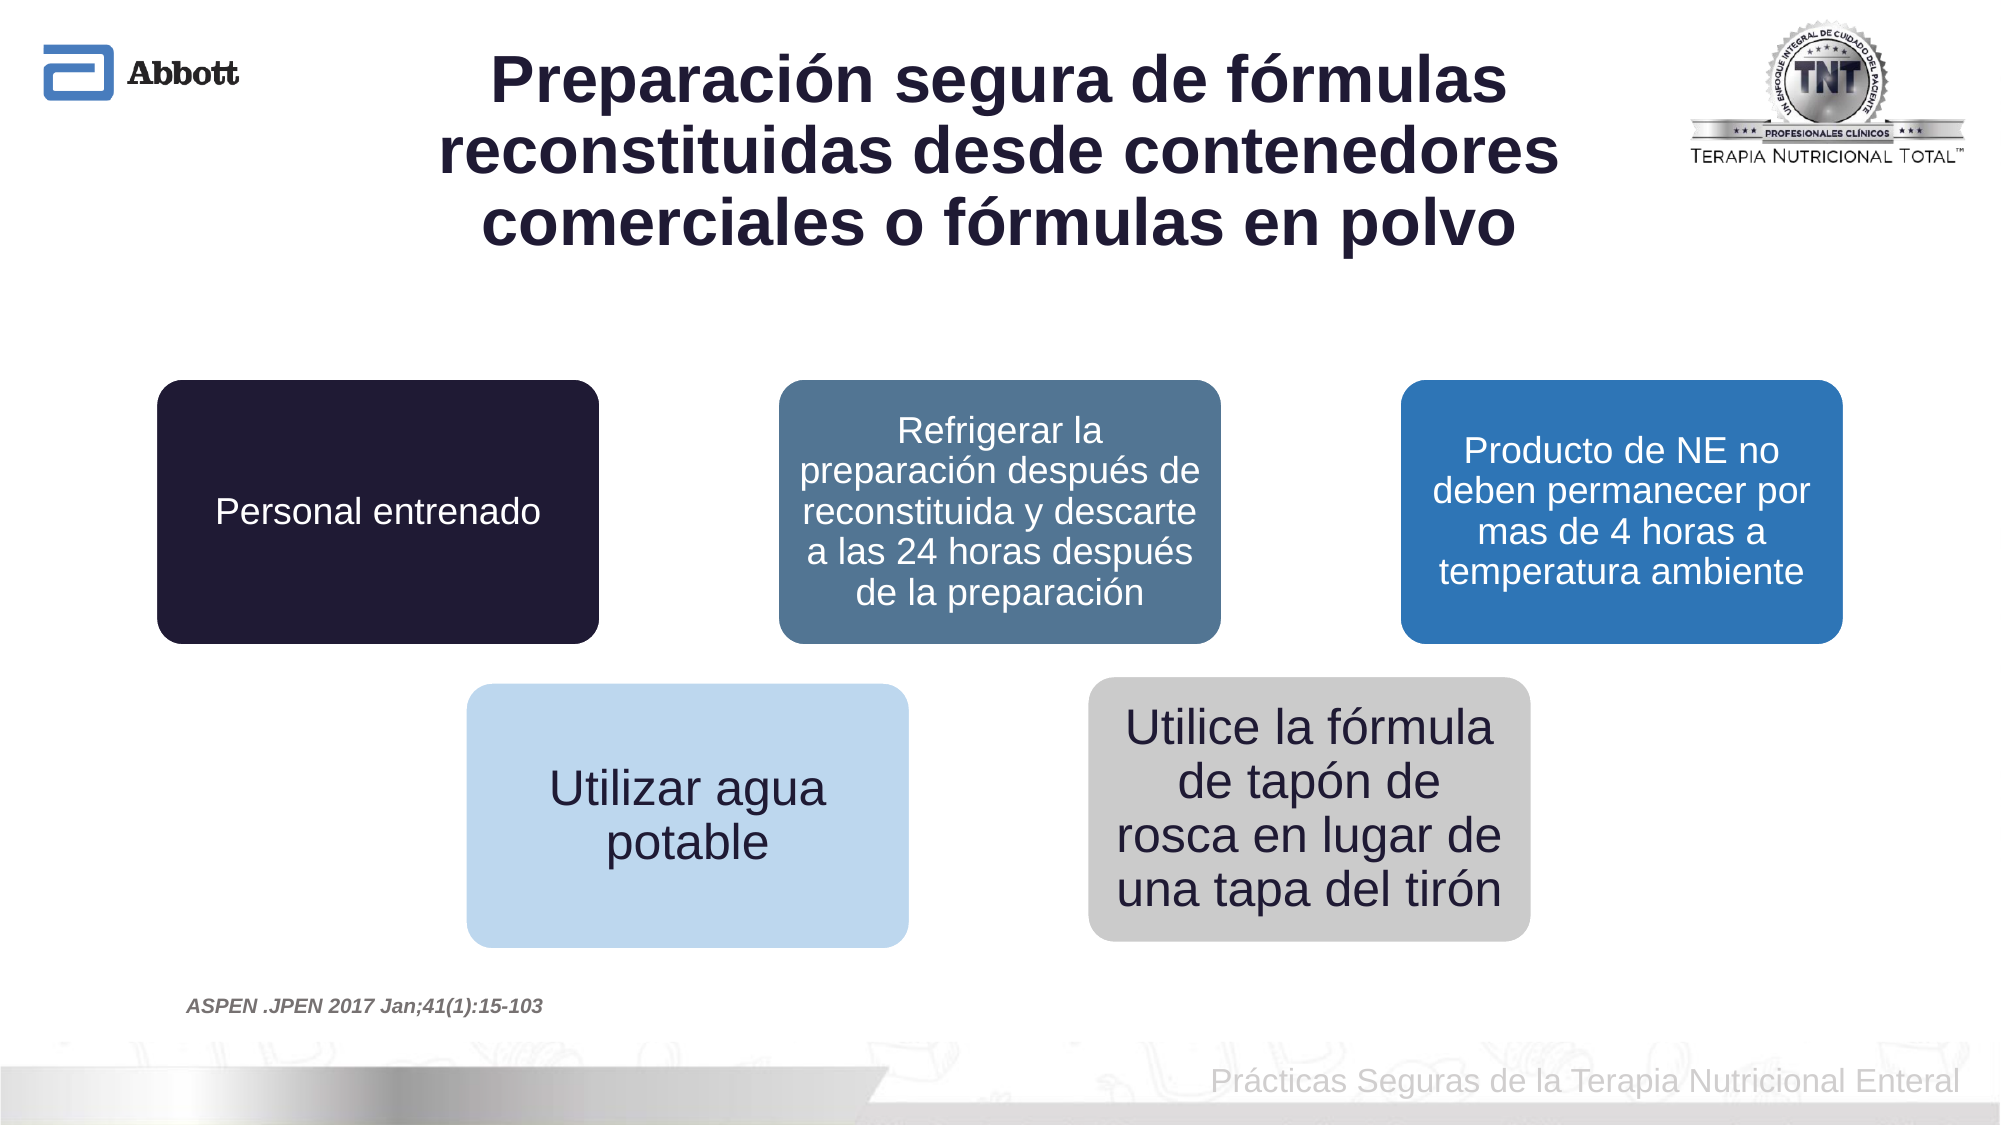

# Preparación segura de fórmulas reconstituidas desde contenedores comerciales o fórmulas en polvo
Personal entrenado
Refrigerar la preparación después de reconstituida y descarte a las 24 horas después de la preparación
Producto de NE no deben permanecer por mas de 4 horas a temperatura ambiente
Utilice la fórmula de tapón de rosca en lugar de una tapa del tirón
Utilizar agua potable
ASPEN .JPEN 2017 Jan;41(1):15-103